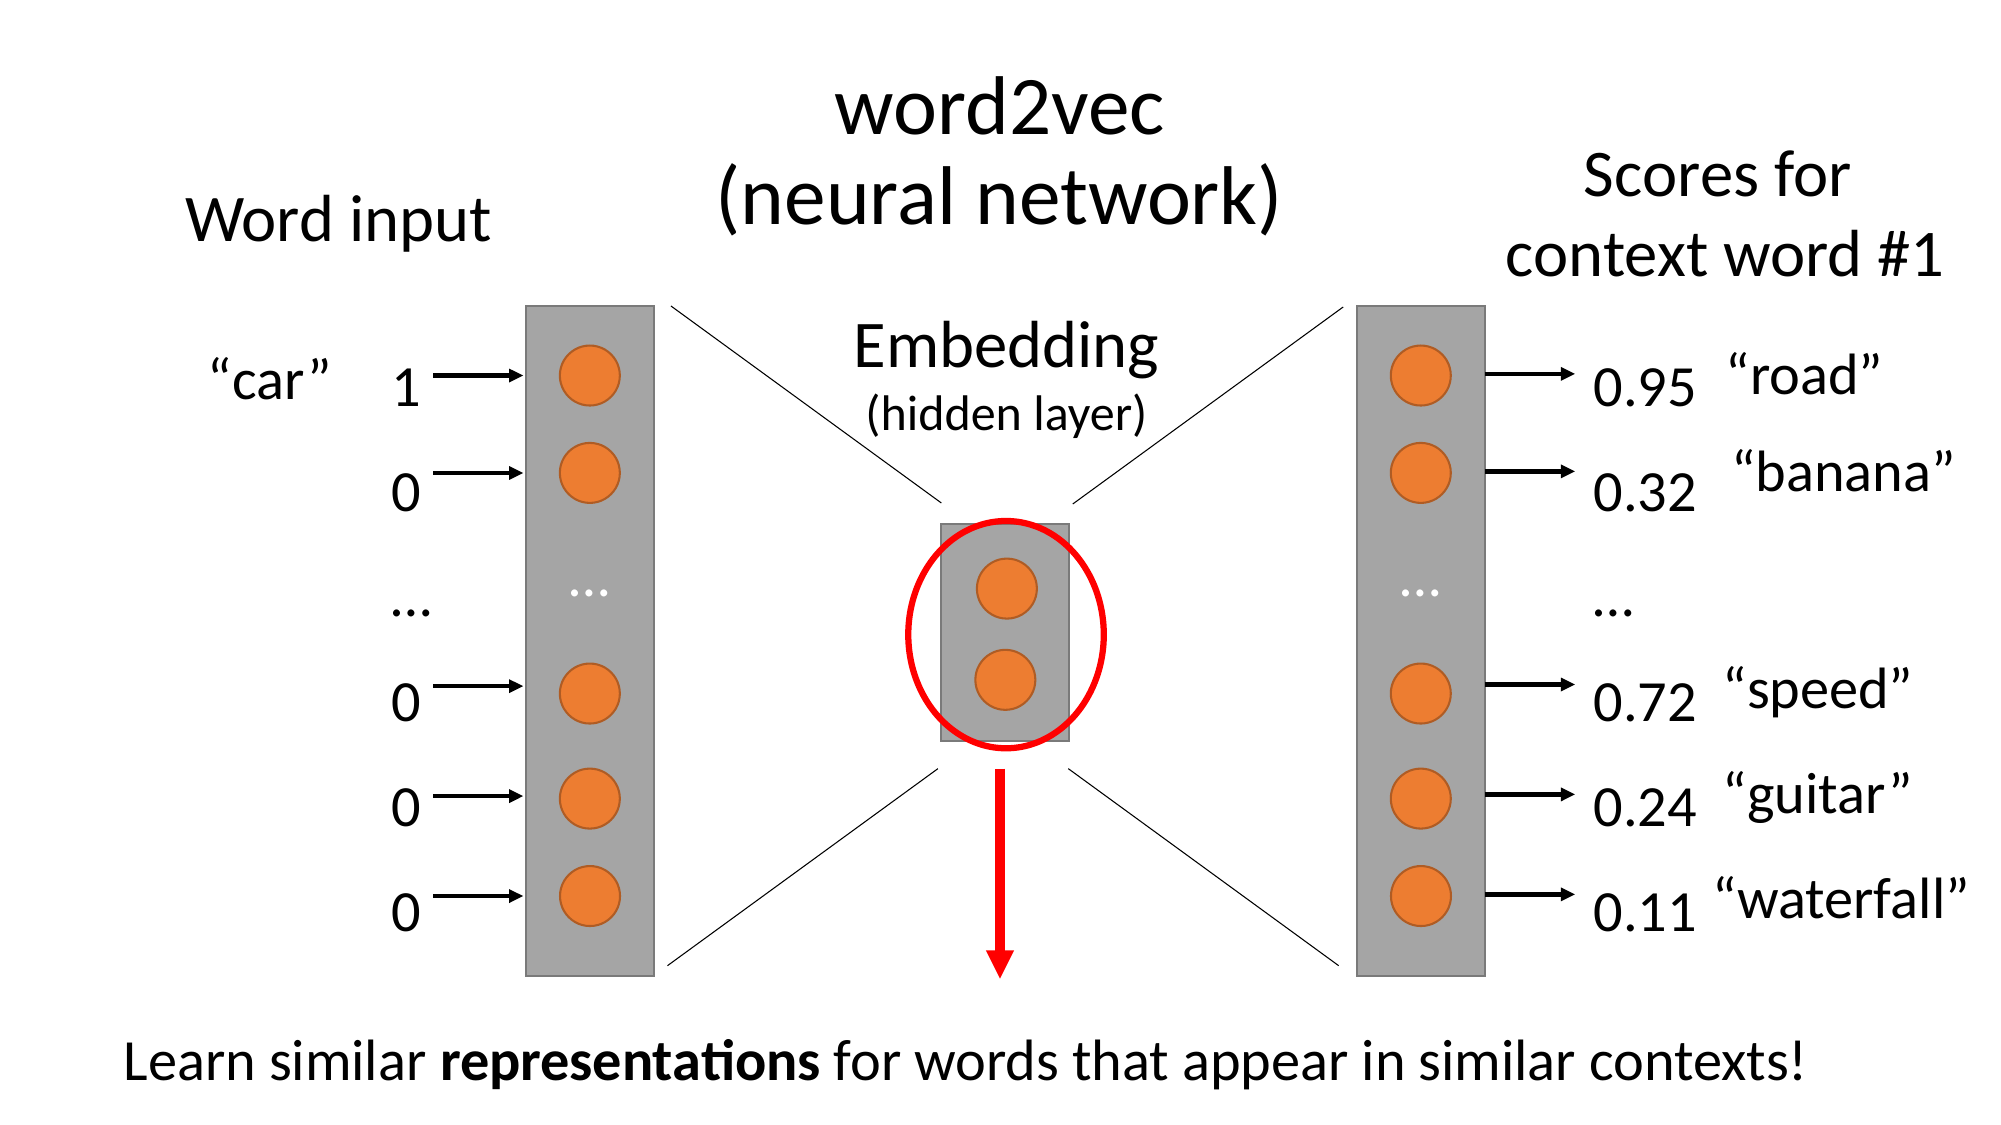

word2vec
(neural network)
Scores for
context word #1
Word input
Embedding
(hidden layer)
1
0
…
0
0
0
…
…
0.95
0.32
…
0.72
0.24
0.11
“road”
“car”

“banana”

“speed”

“guitar”

“waterfall”

Learn similar representations for words that appear in similar contexts!